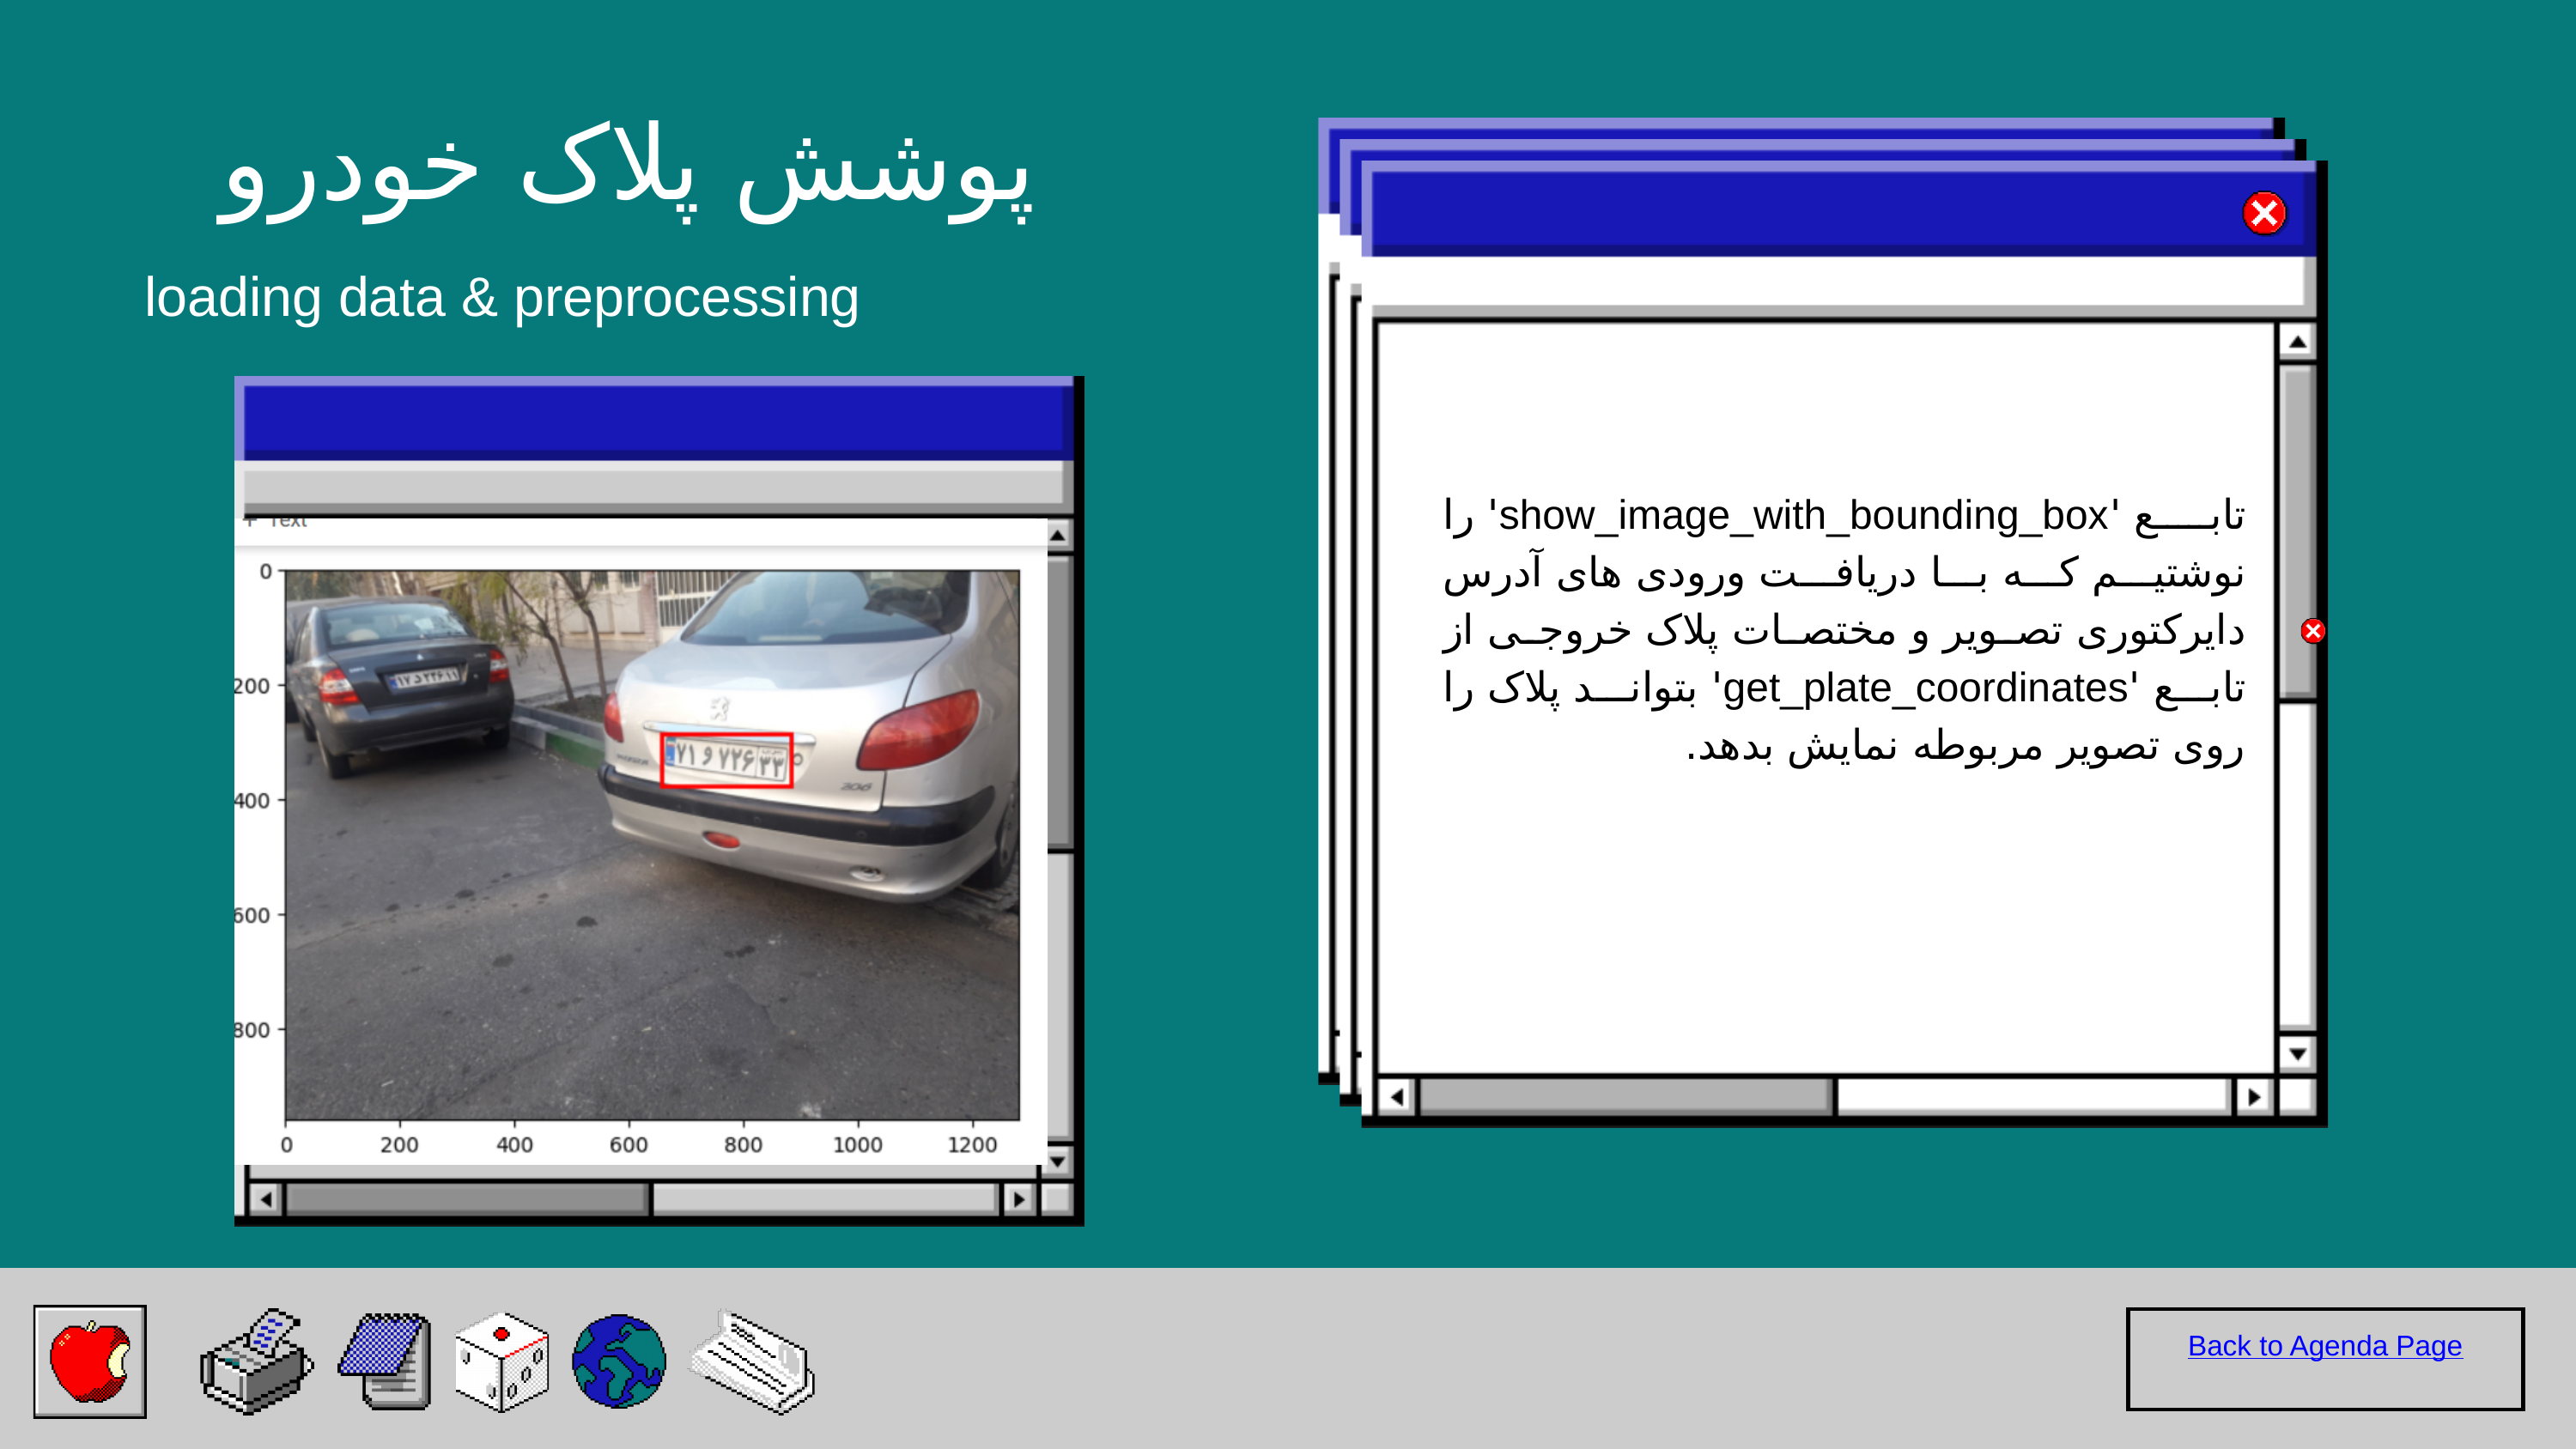

پوشش پلاک خودرو
loading data & preprocessing

تابع 'show_image_with_bounding_box' را نوشتیم که با دریافت ورودی های آدرس دایرکتوری تصویر و مختصات پلاک خروجی از تابع 'get_plate_coordinates' بتواند پلاک را روی تصویر مربوطه نمایش بدهد.

Back to Agenda Page